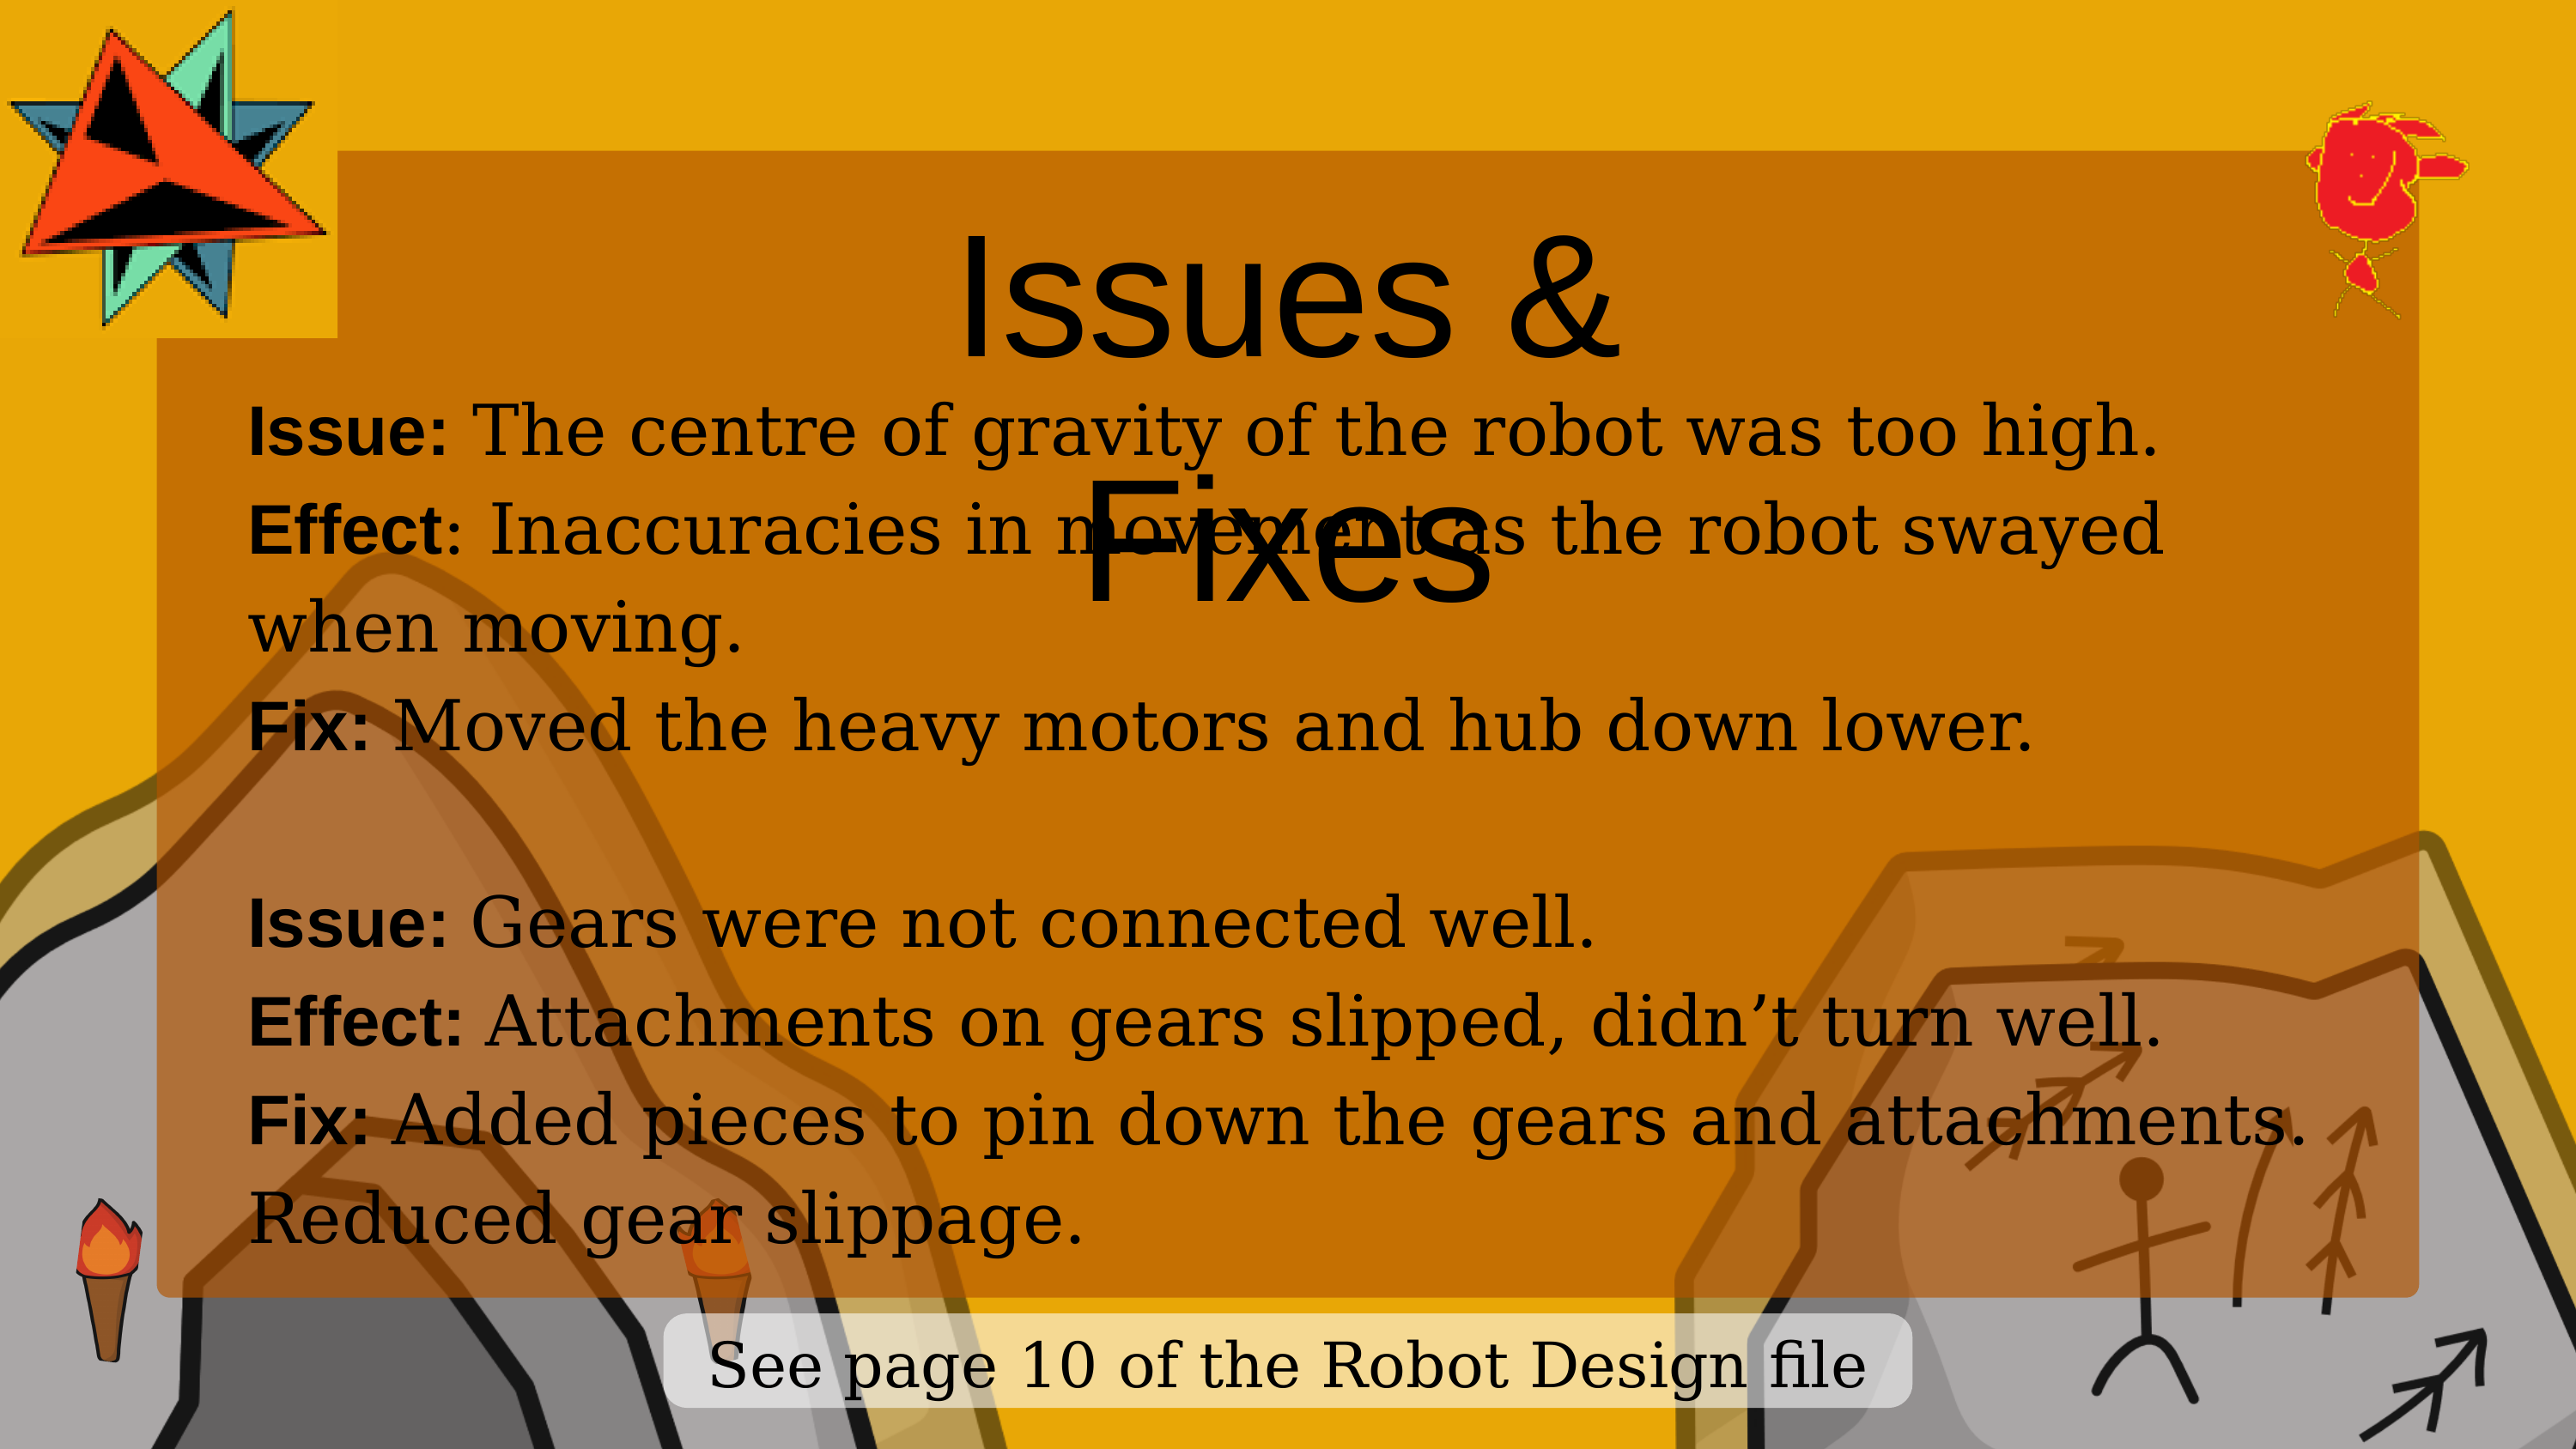

Issues & Fixes

Issue: The centre of gravity of the robot was too high. Effect: Inaccuracies in movement as the robot swayed when moving.
Fix: Moved the heavy motors and hub down lower.

Issue: Gears were not connected well.
Effect: Attachments on gears slipped, didn’t turn well.
Fix: Added pieces to pin down the gears and attachments. Reduced gear slippage.

See page 10 of the Robot Design file